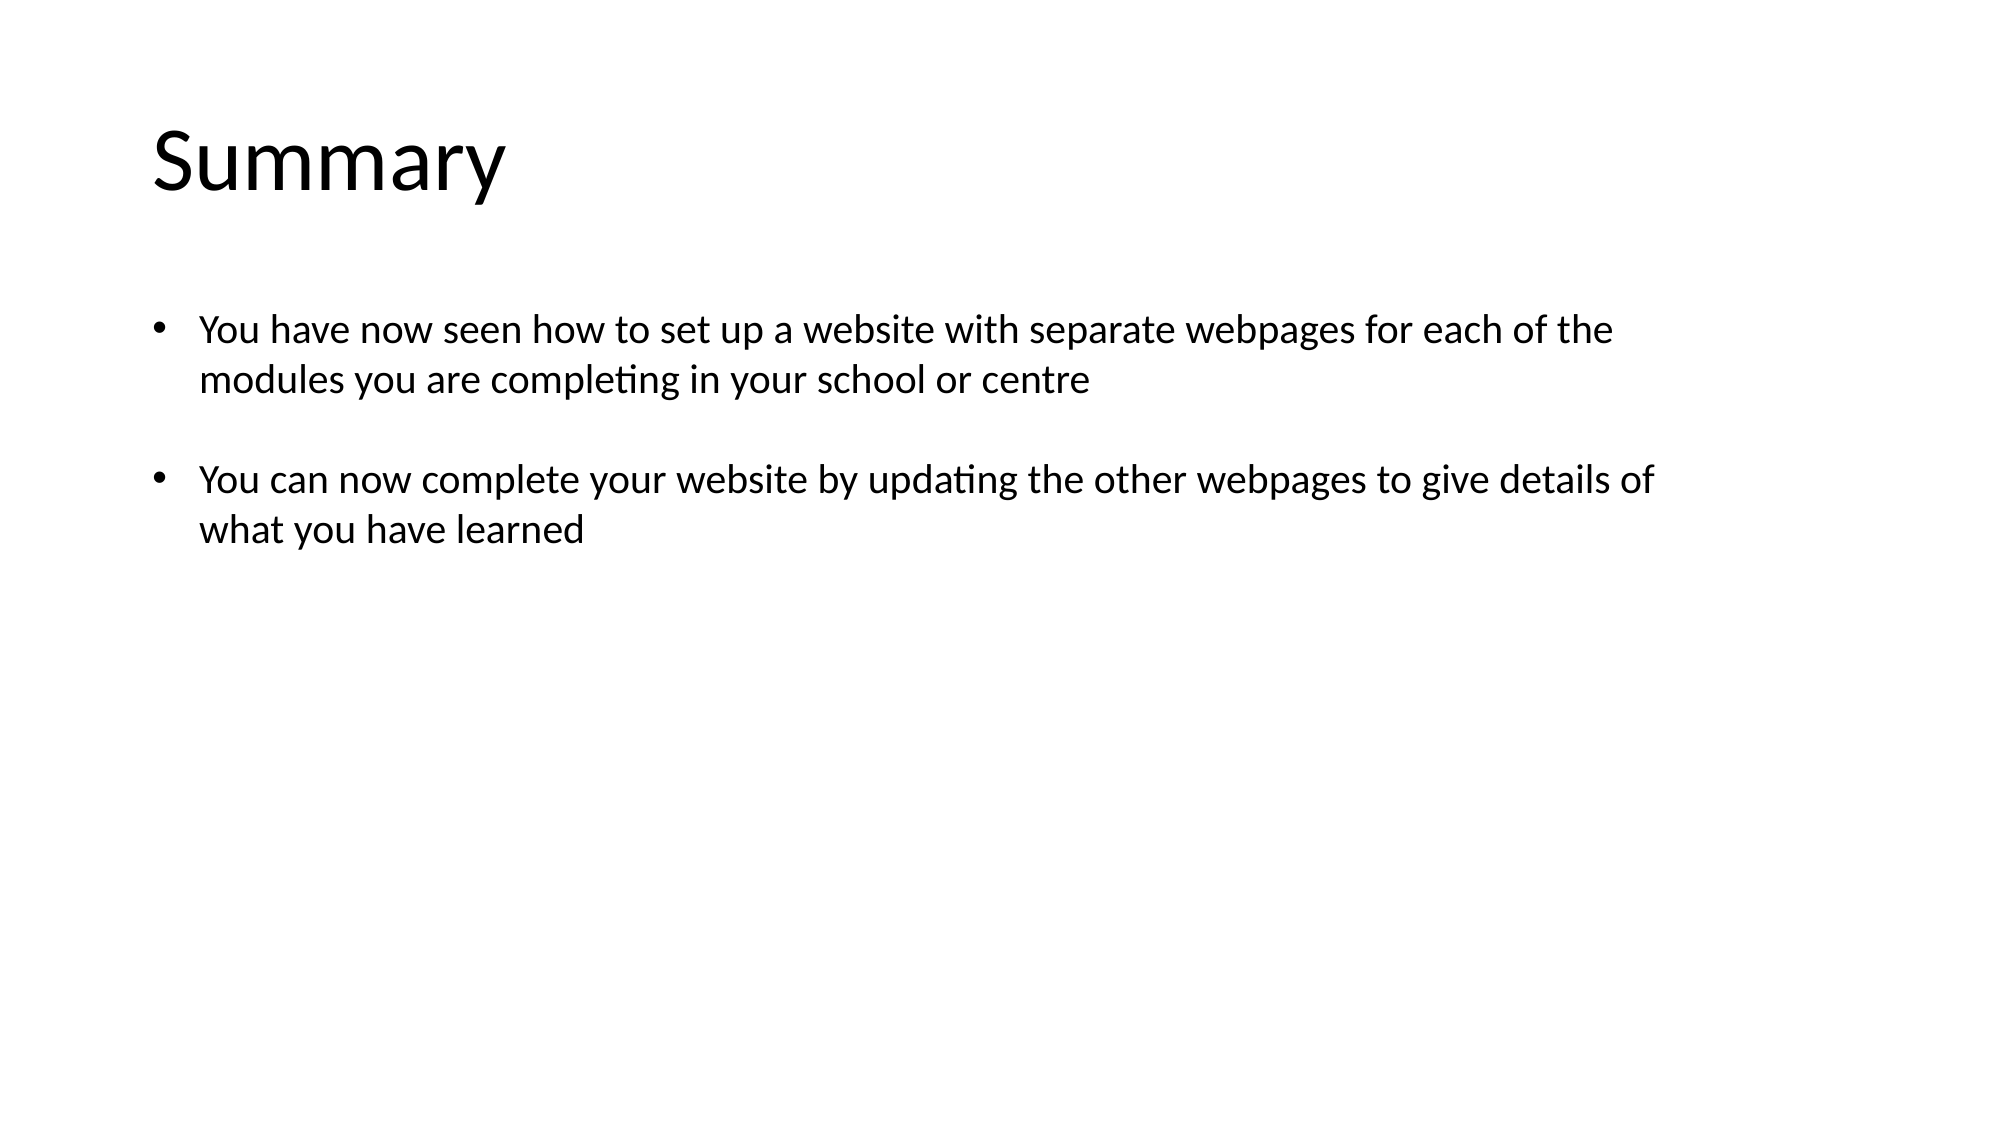

# Summary
You have now seen how to set up a website with separate webpages for each of the modules you are completing in your school or centre

You can now complete your website by updating the other webpages to give details of what you have learned